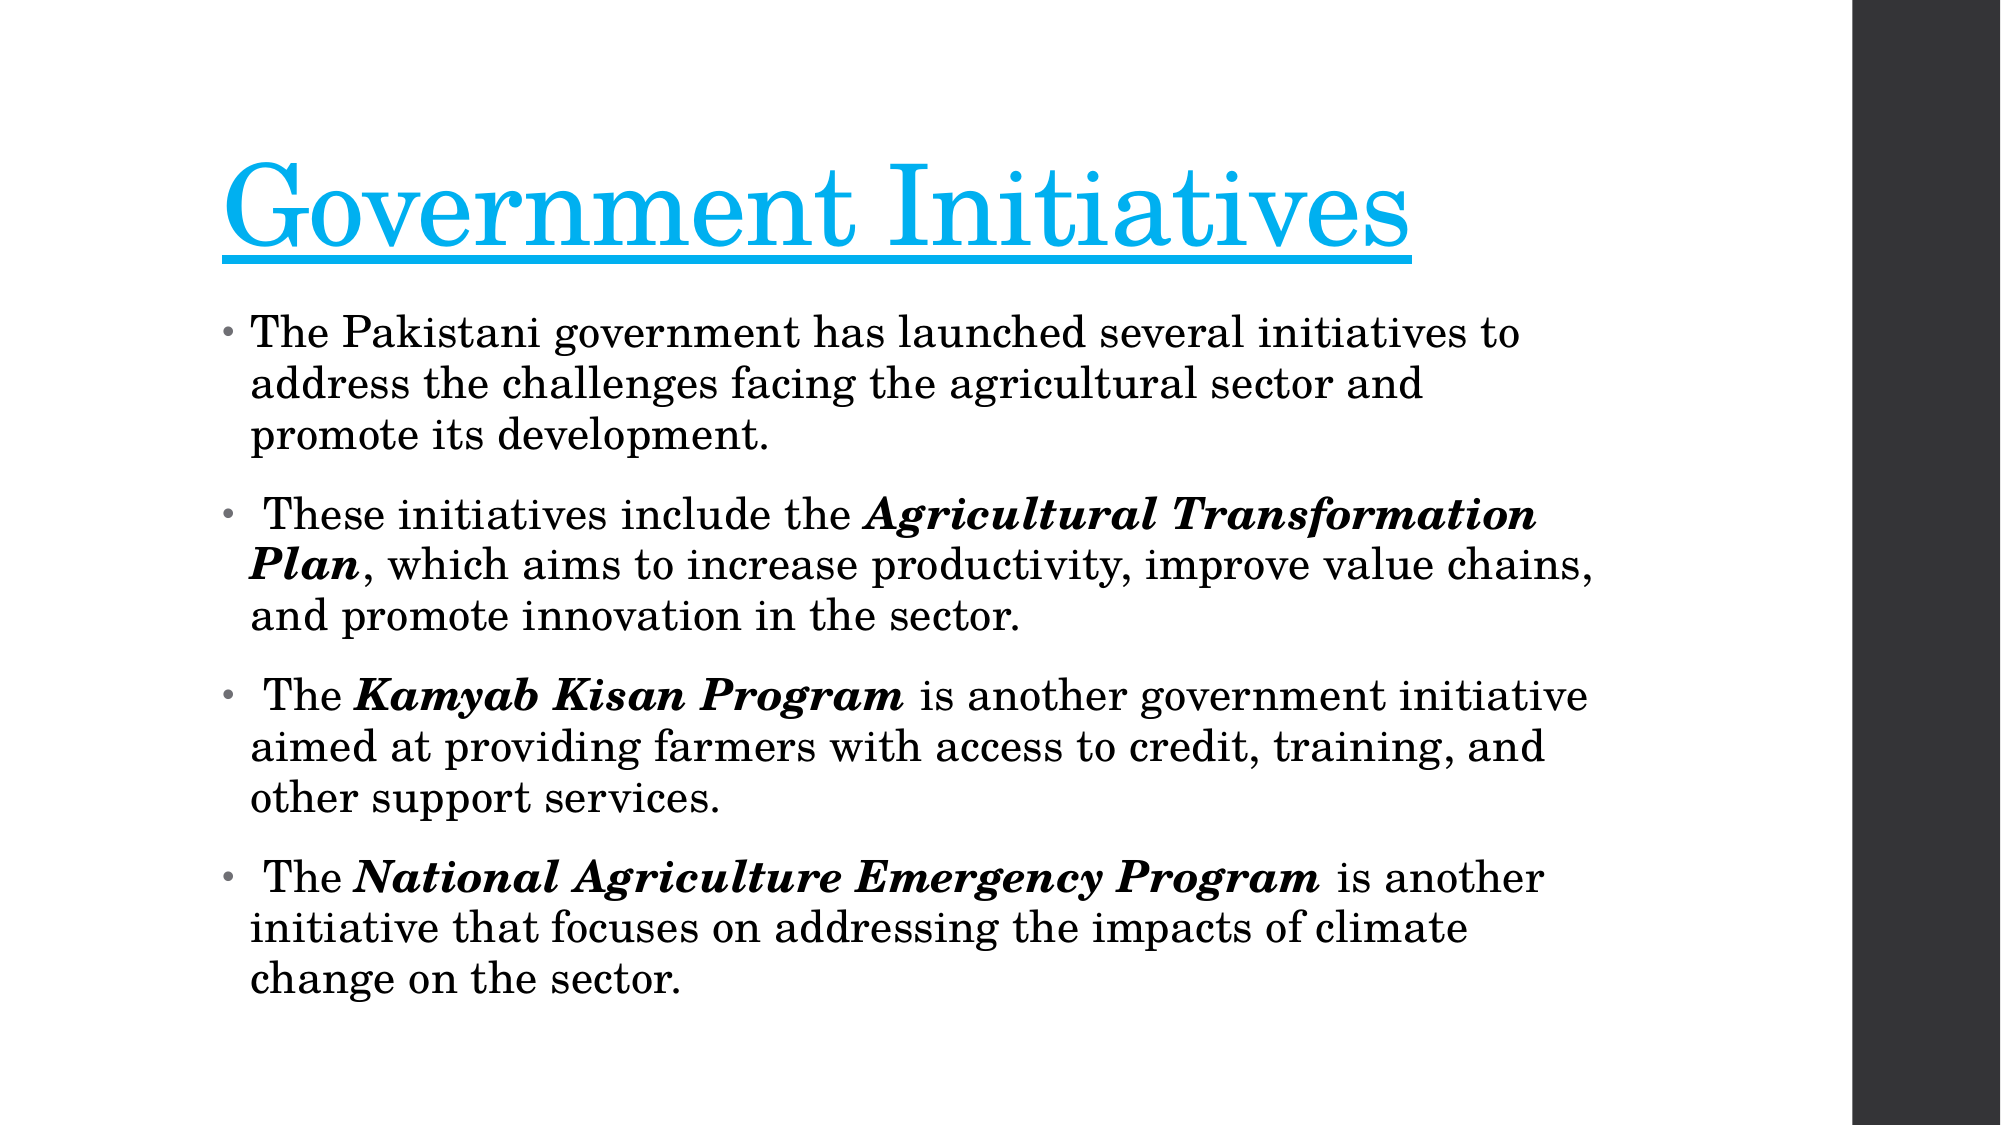

# Government Initiatives
The Pakistani government has launched several initiatives to address the challenges facing the agricultural sector and promote its development.
 These initiatives include the Agricultural Transformation Plan, which aims to increase productivity, improve value chains, and promote innovation in the sector.
 The Kamyab Kisan Program is another government initiative aimed at providing farmers with access to credit, training, and other support services.
 The National Agriculture Emergency Program is another initiative that focuses on addressing the impacts of climate change on the sector.